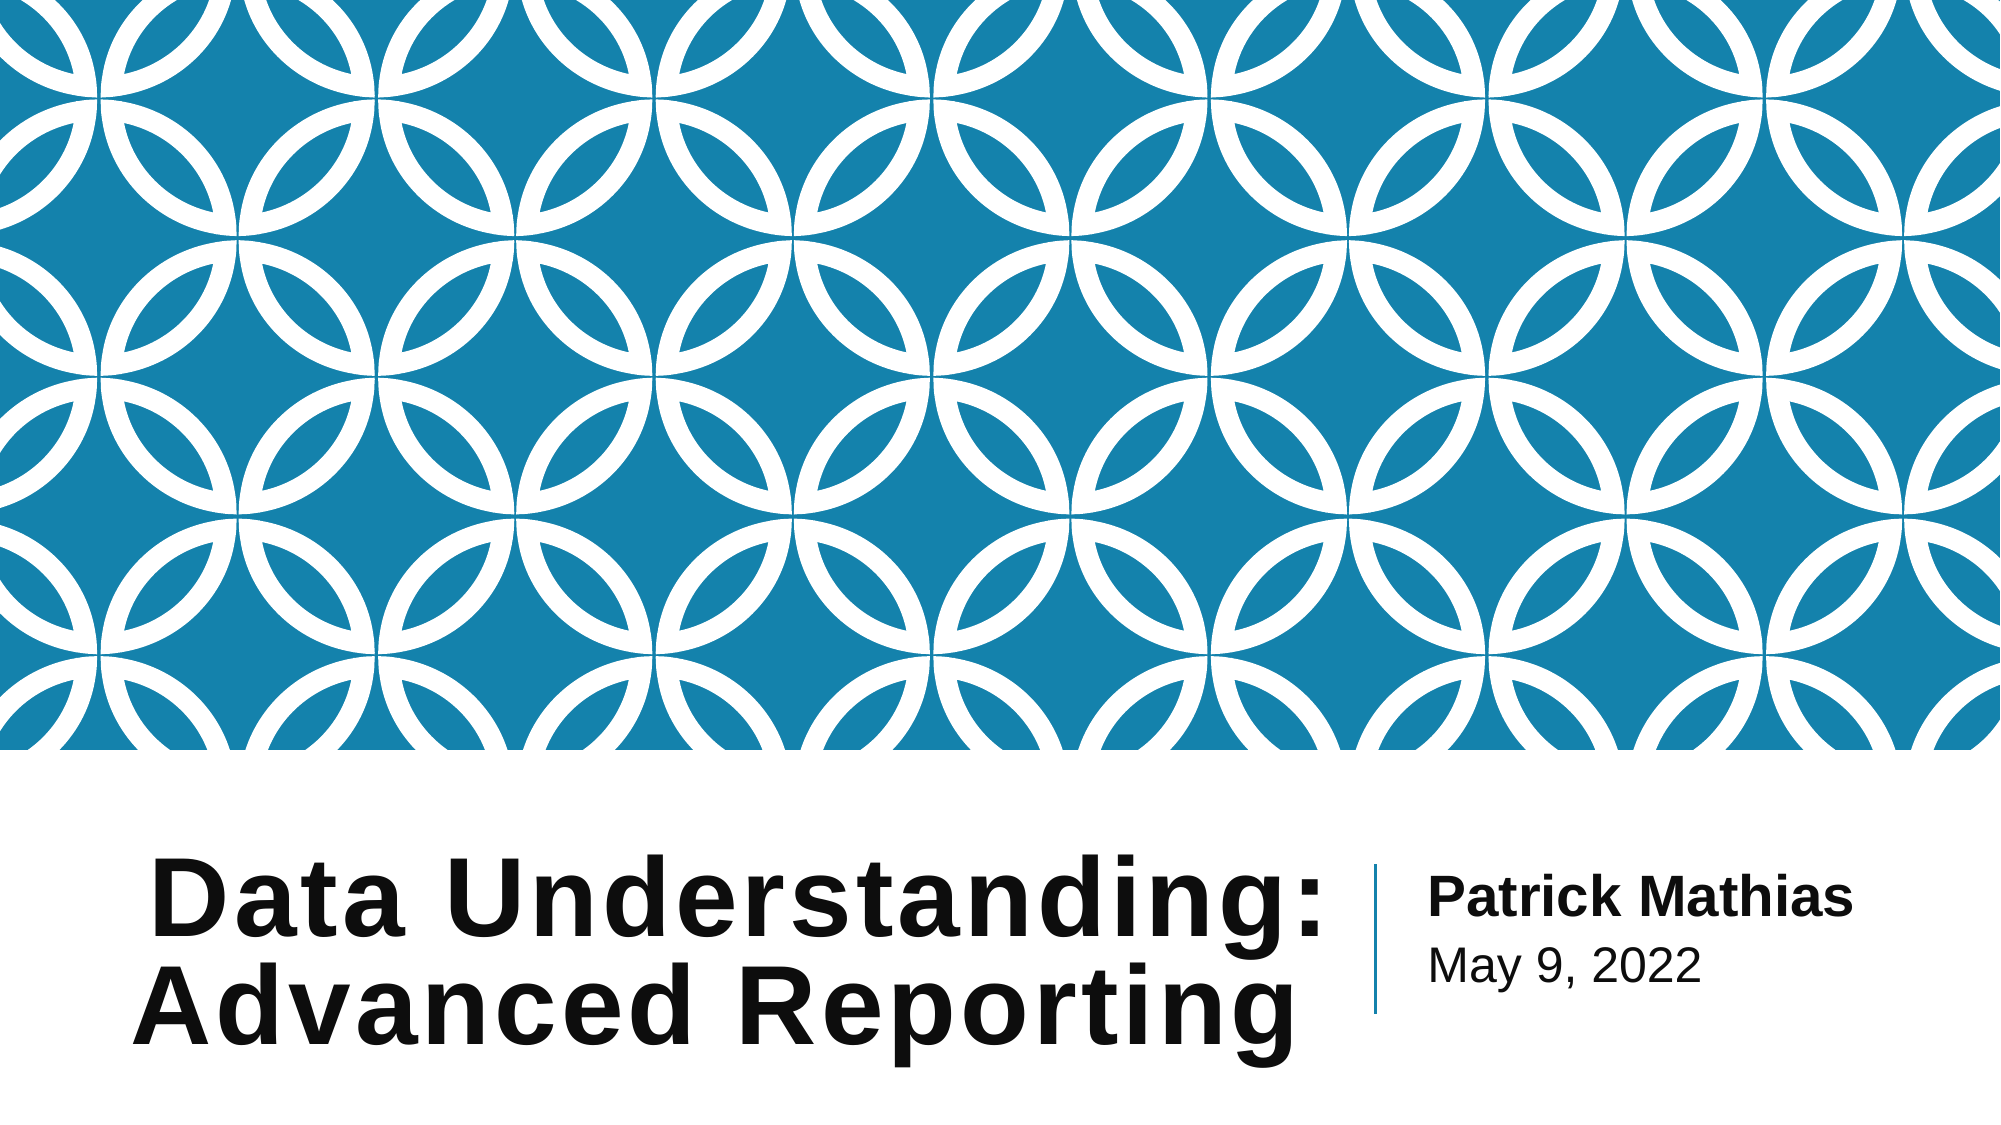

Patrick Mathias
May 9, 2022
# Data Understanding: Advanced Reporting